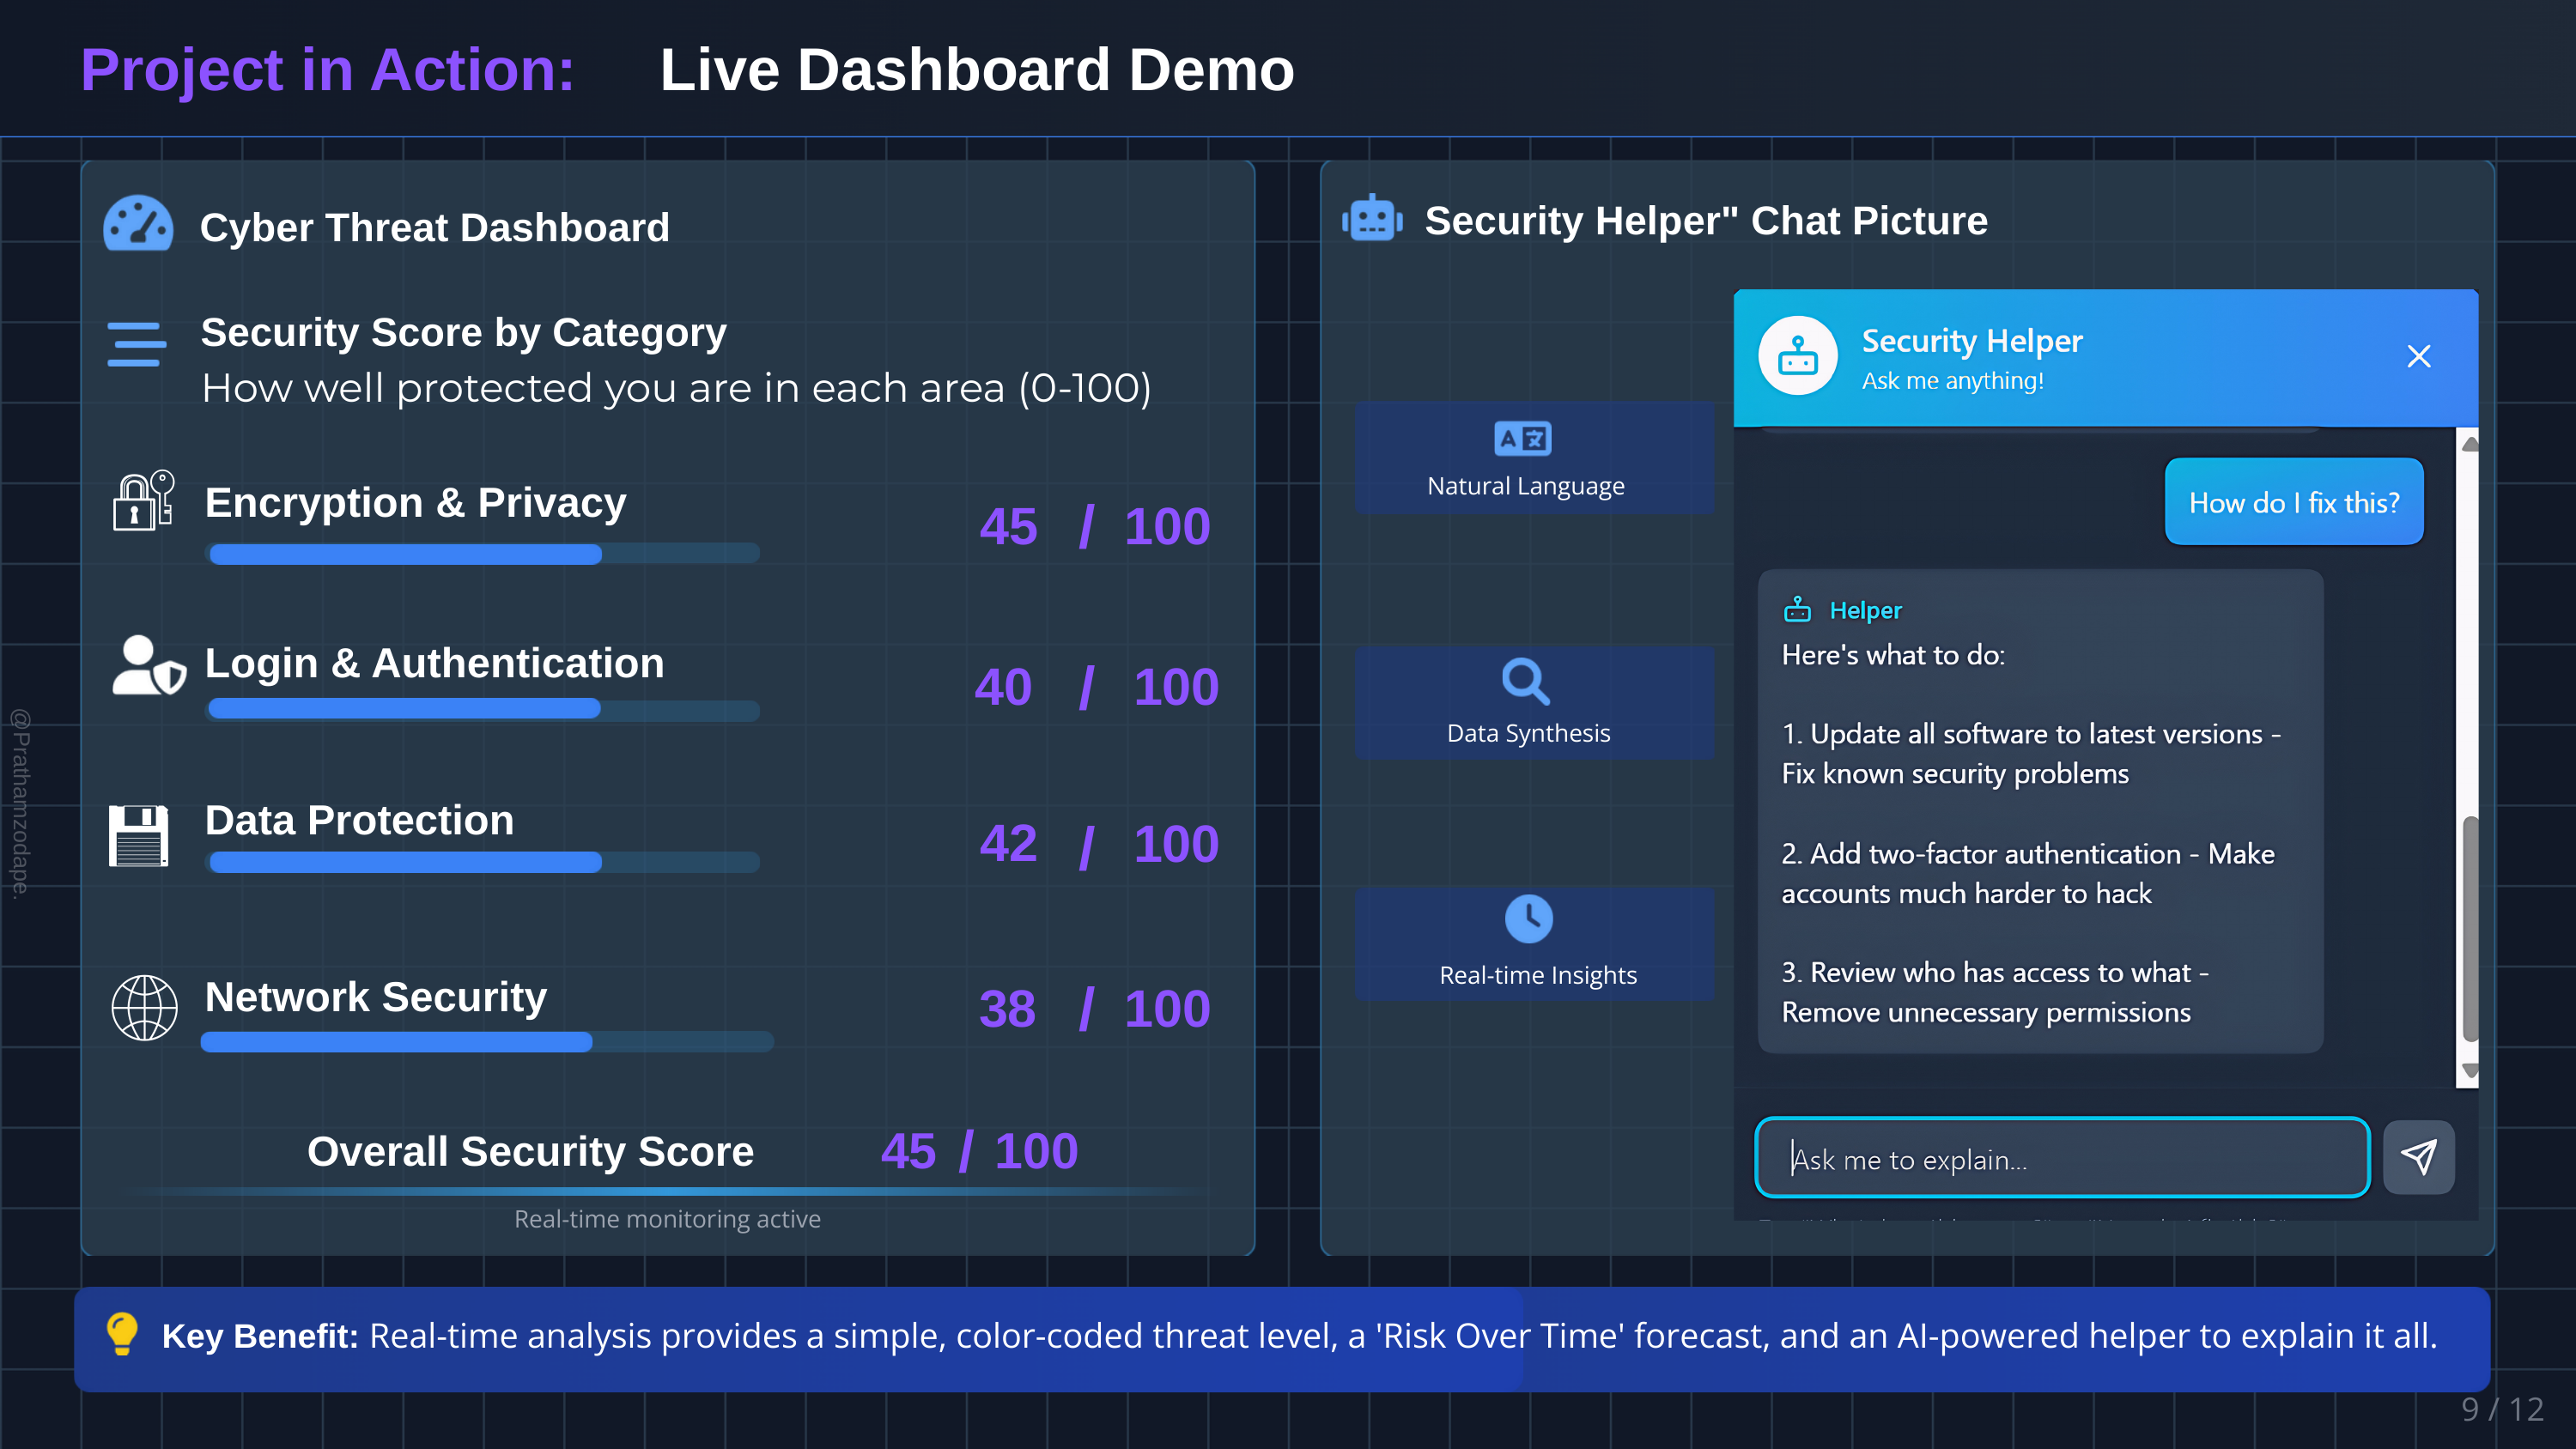

Project in Action:
Live Dashboard Demo

Security Helper" Chat Picture

 Cyber Threat Dashboard

Security Score by Category
How well protected you are in each area (0-100)

🔐
Encryption & Privacy
Natural Language
/
45
100

Login & Authentication

/
40
100

Data Synthesis
💾
Data Protection
@Prathamzodape.
42
/
100

🌐
Real-time Insights
Network Security
/
38
100

/
Overall Security Score
45
100

Real-time monitoring active

 Key Benefit: Real-time analysis provides a simple, color-coded threat level, a 'Risk Over Time' forecast, and an AI-powered helper to explain it all.

9 / 12